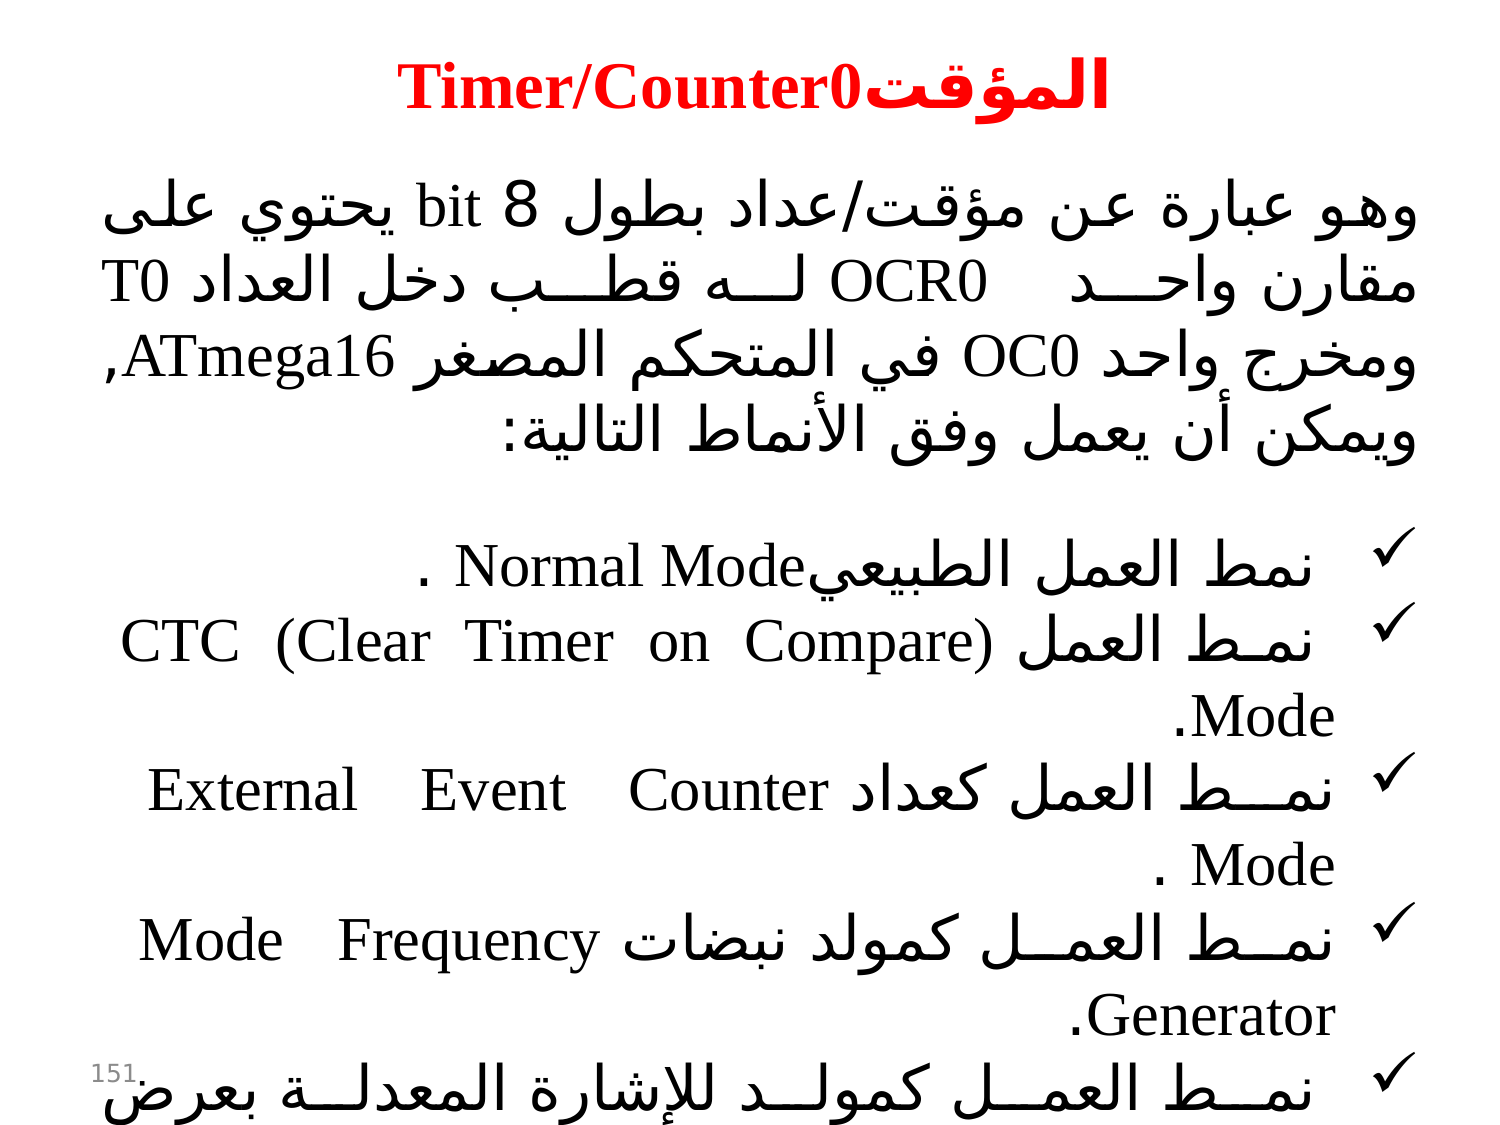

المؤقتTimer/Counter0
وهو عبارة عن مؤقت/عداد بطول 8 bit يحتوي على مقارن واحد    OCR0 له قطب دخل العداد T0 ومخرج واحد OC0 في المتحكم المصغر ATmega16, ويمكن أن يعمل وفق الأنماط التالية:

 نمط العمل الطبيعيNormal Mode .
 نمط العمل CTC (Clear Timer on Compare) Mode.
نمط العمل كعداد External Event Counter Mode .
نمط العمل كمولد نبضات Mode Frequency Generator.
 نمط العمل كمولد للإشارة المعدلة بعرض النبضة  Fast PWM Mode.
نمط العمل كمولد للإشارة المعدلة بعرض النبضة Correct PWM Mode.

151